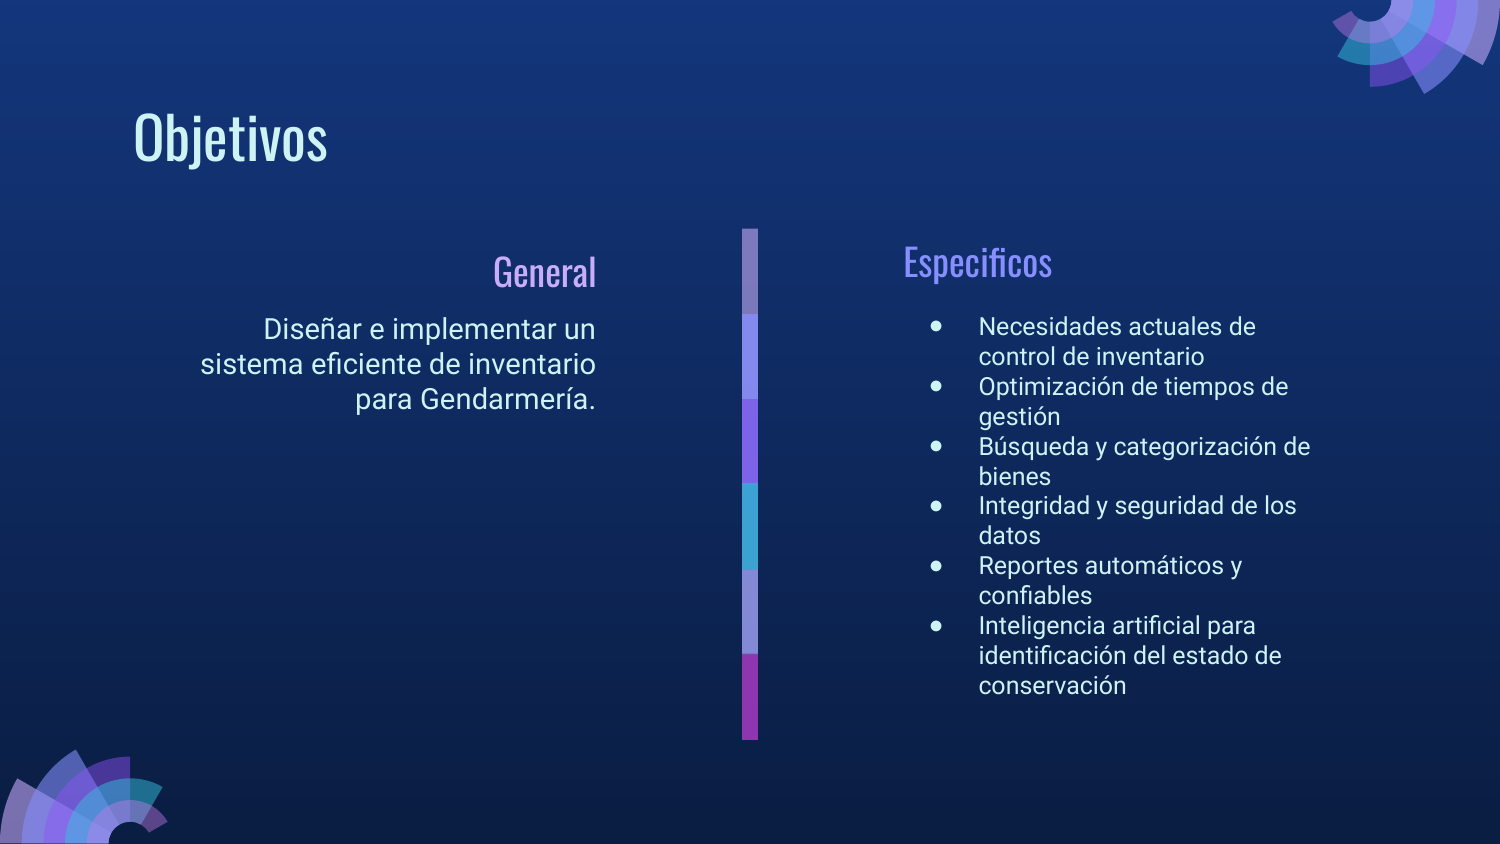

# Objetivos

Especificos
General
Diseñar e implementar un sistema eficiente de inventario para Gendarmería.
Necesidades actuales de control de inventario
Optimización de tiempos de gestión
Búsqueda y categorización de bienes
Integridad y seguridad de los datos
Reportes automáticos y confiables
Inteligencia artificial para identificación del estado de conservación